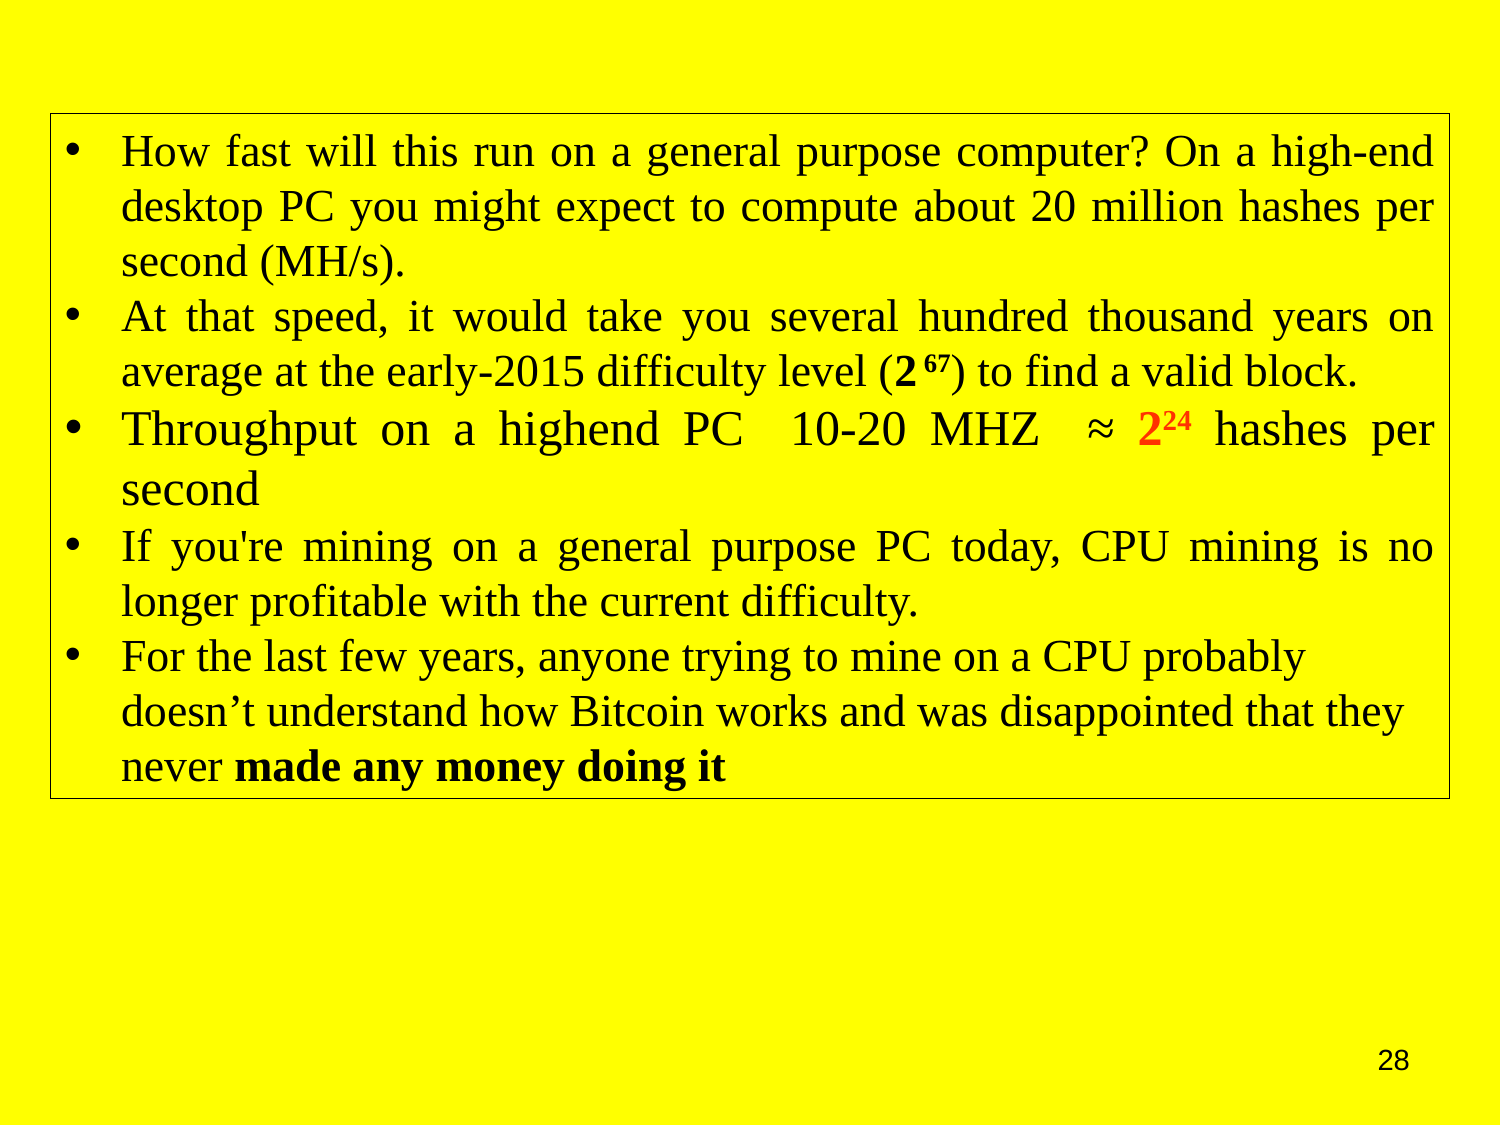

How fast will this run on a general purpose computer? On a high‐end desktop PC you might expect to compute about 20 million hashes per second (MH/s).
At that speed, it would take you several hundred thousand years on average at the early‐2015 difficulty level (2​ 67​) to find a valid block.
Throughput on a highend PC  10-20 MHZ  ≈ 224 hashes per second
If you're mining on a general purpose PC today, CPU mining is no longer profitable with the current difficulty.
For the last few years, anyone trying to mine on a CPU probably doesn’t understand how Bitcoin works and was disappointed that they never made any money doing it
28